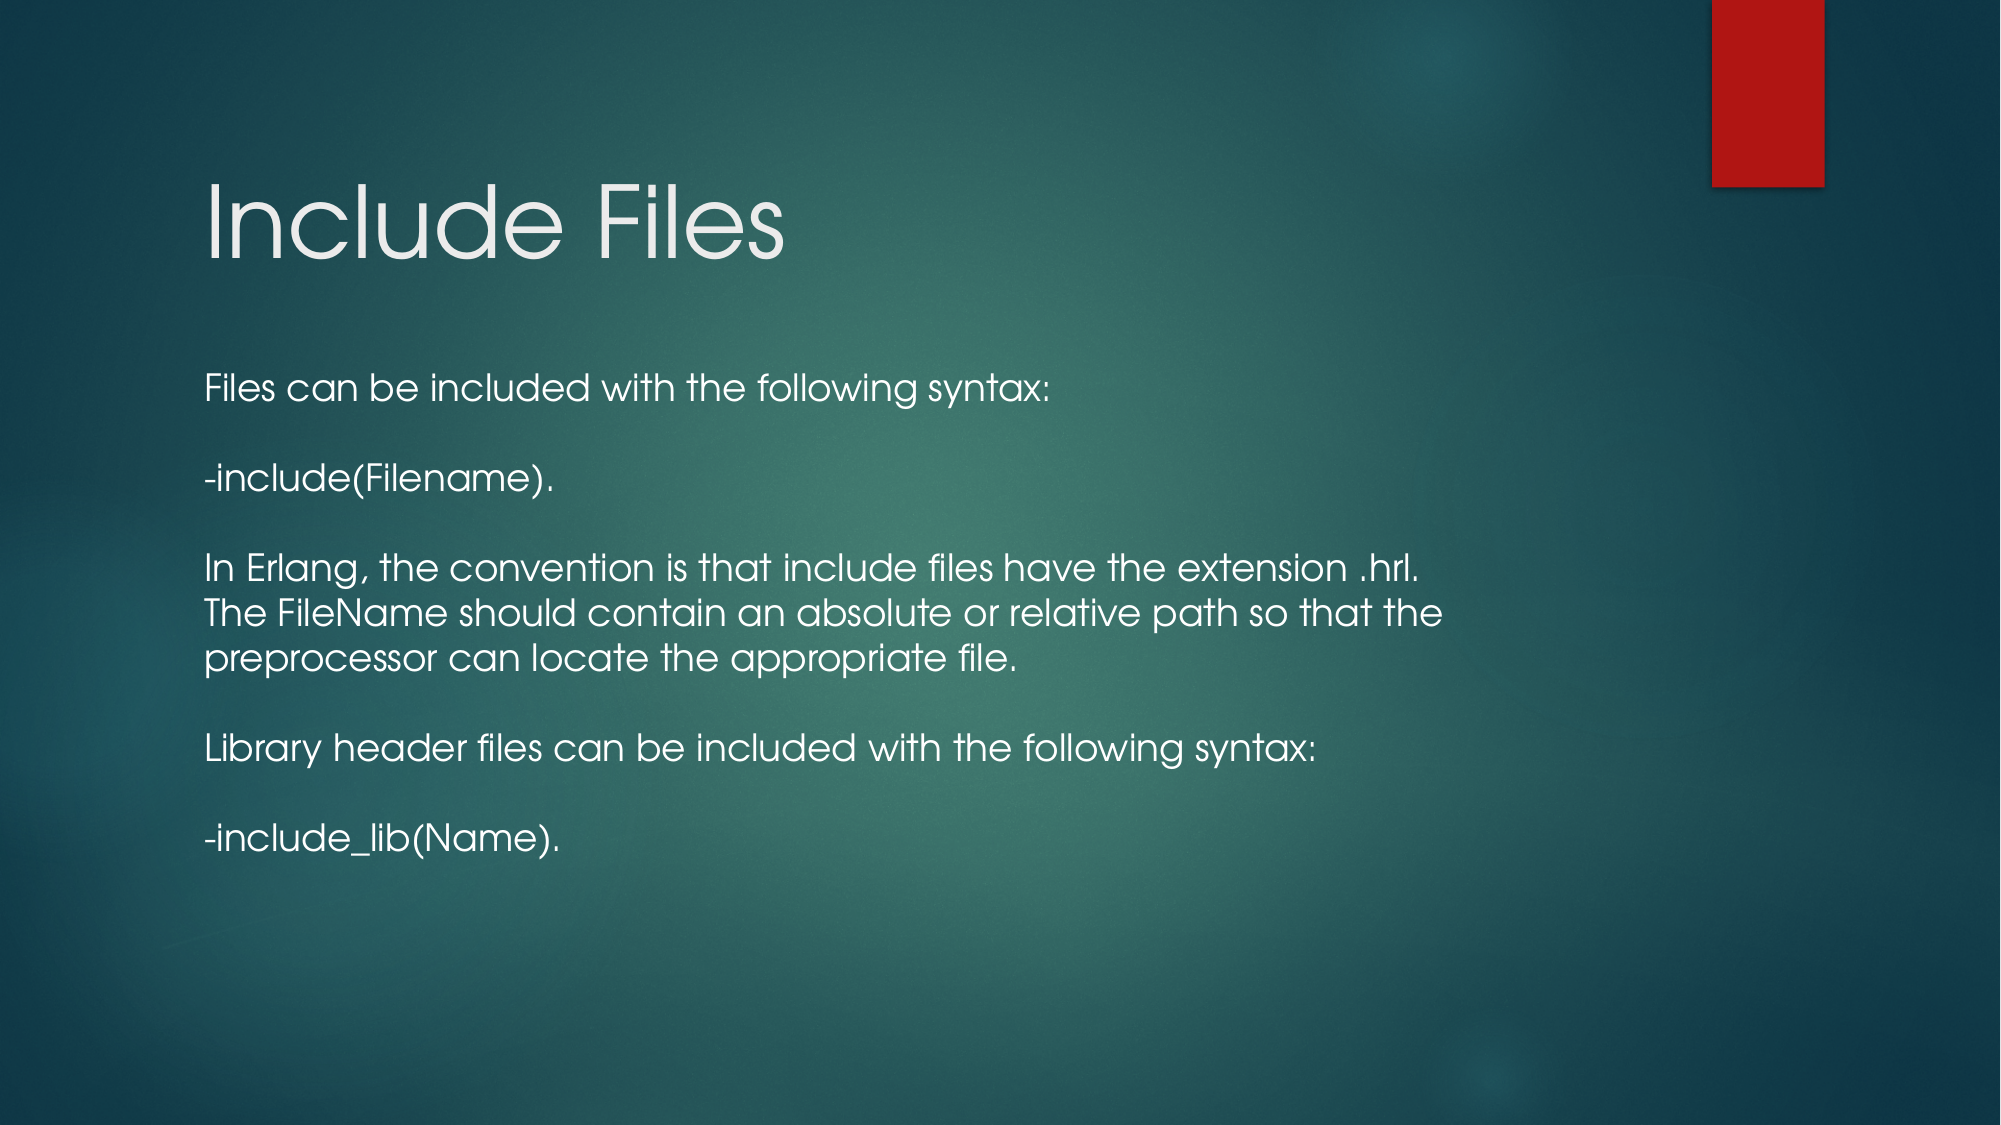

# Include Files
Files can be included with the following syntax:

-include(Filename).

In Erlang, the convention is that include files have the extension .hrl.
The FileName should contain an absolute or relative path so that the
preprocessor can locate the appropriate file.

Library header files can be included with the following syntax:

-include_lib(Name).